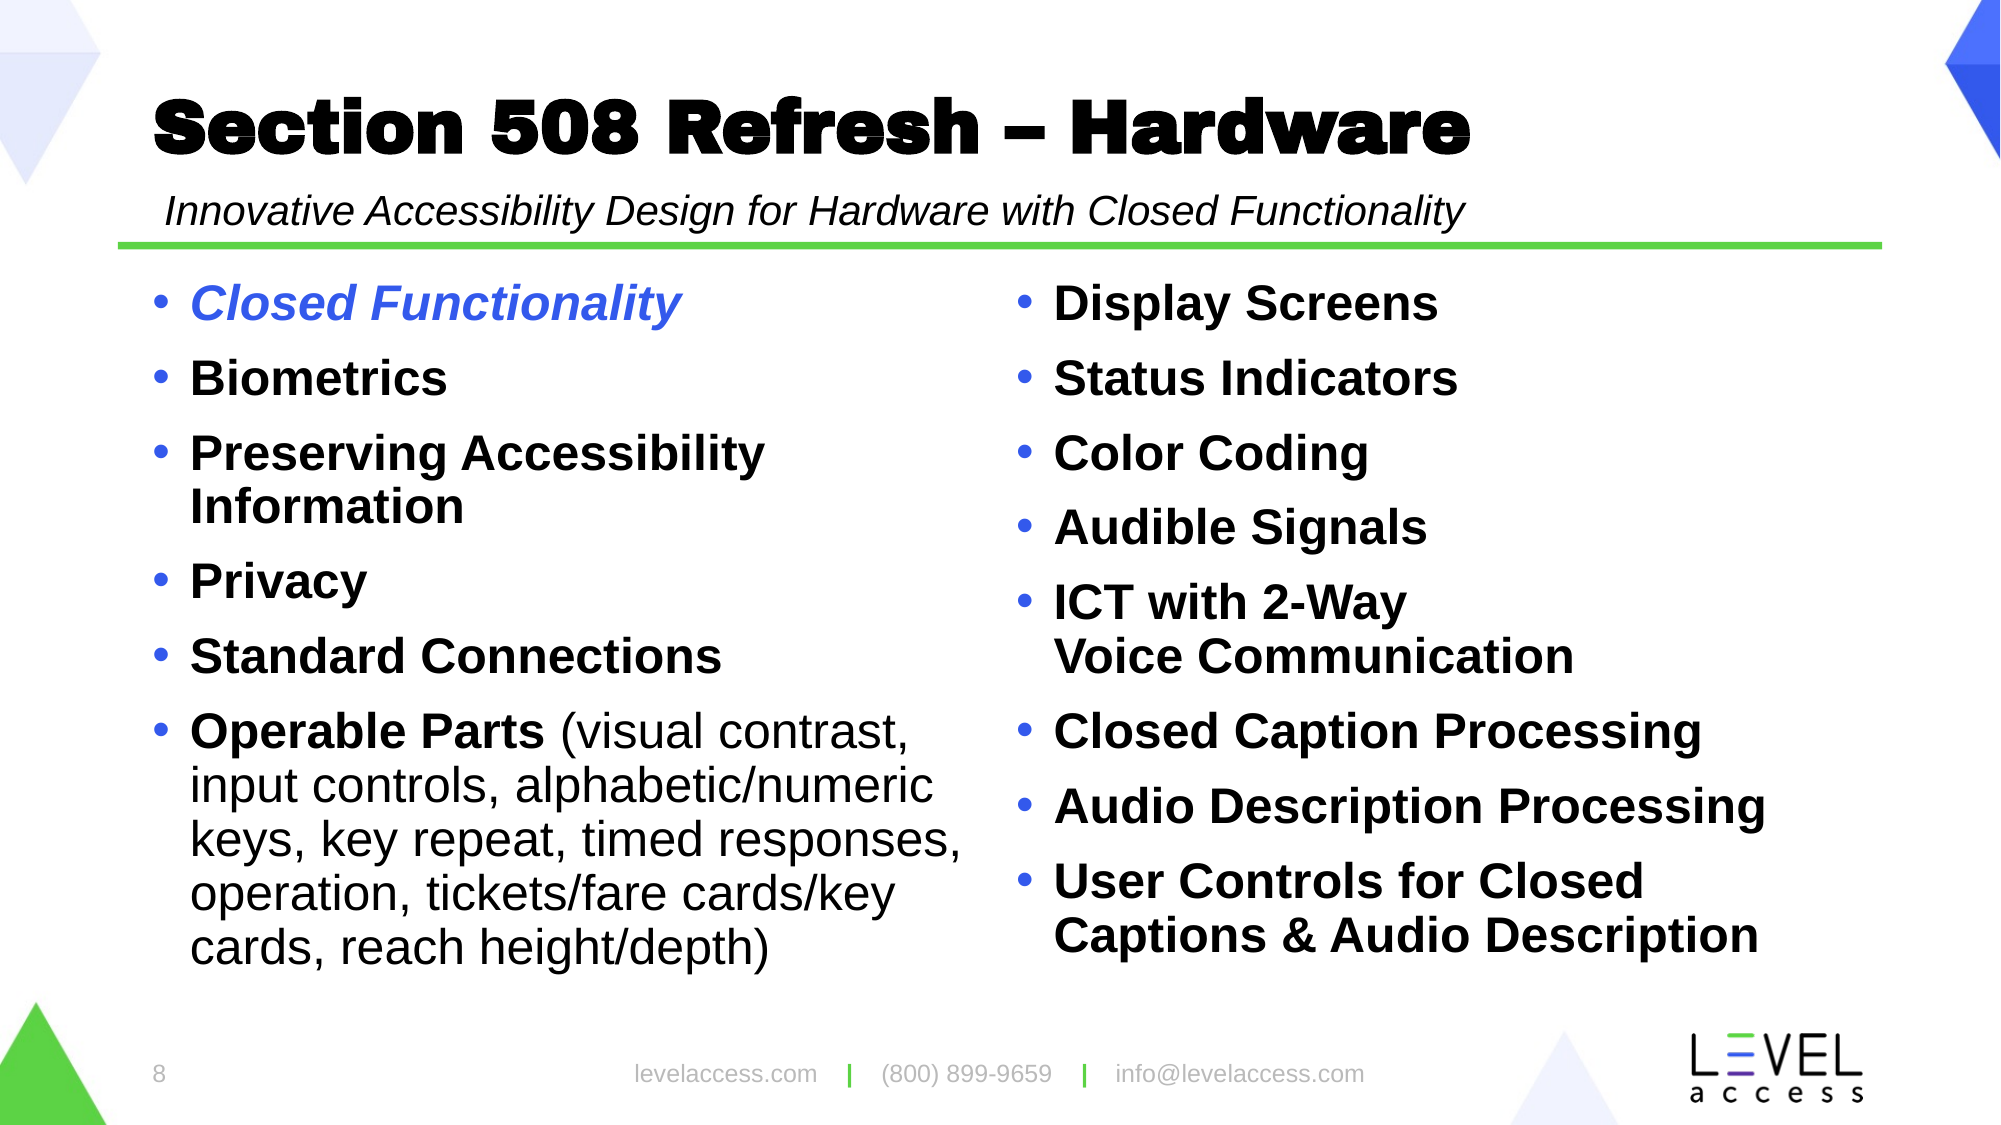

# Section 508 Refresh – Hardware
 Innovative Accessibility Design for Hardware with Closed Functionality
Closed Functionality
Biometrics
Preserving Accessibility Information
Privacy
Standard Connections
Operable Parts (visual contrast, input controls, alphabetic/numeric keys, key repeat, timed responses, operation, tickets/fare cards/key cards, reach height/depth)
Display Screens
Status Indicators
Color Coding
Audible Signals
ICT with 2-Way
Voice Communication
Closed Caption Processing
Audio Description Processing
User Controls for Closed Captions & Audio Description

8
levelaccess.com    |    (800) 899-9659    |    info@levelaccess.com